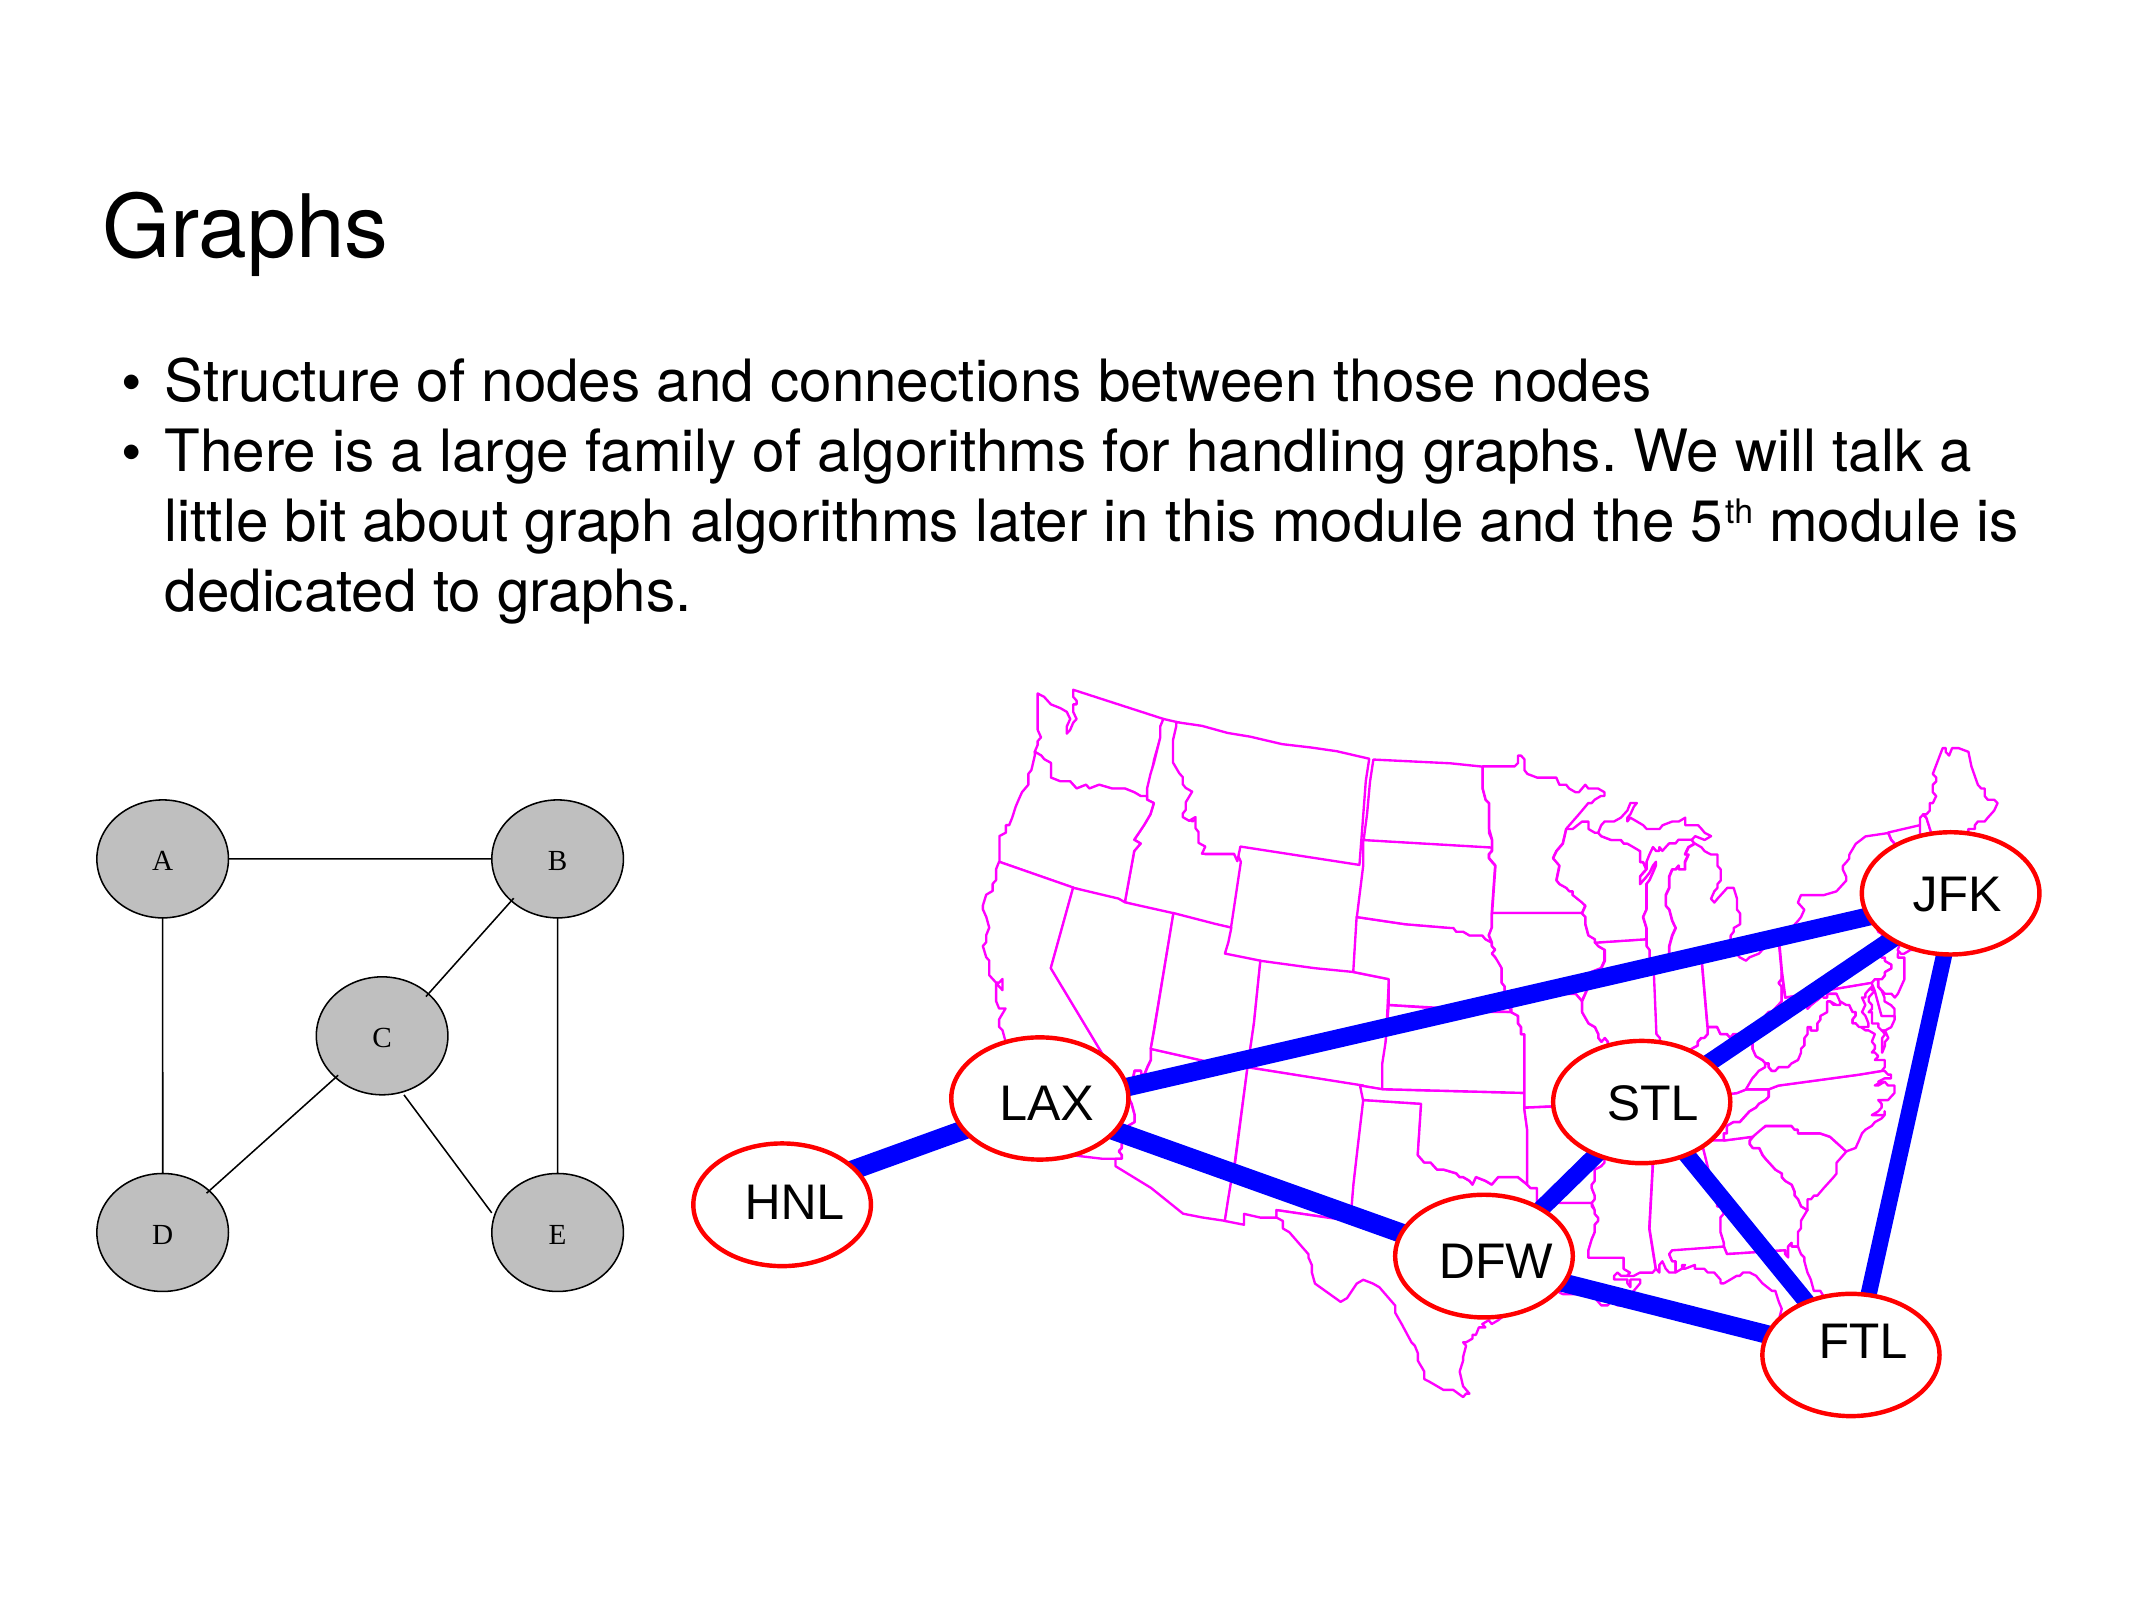

# Graphs
Structure of nodes and connections between those nodes
There is a large family of algorithms for handling graphs. We will talk a little bit about graph algorithms later in this module and the 5th module is dedicated to graphs.

JFK

LAX

LAX
STL

HNL

DFW

FTL

A
B

C

D
E